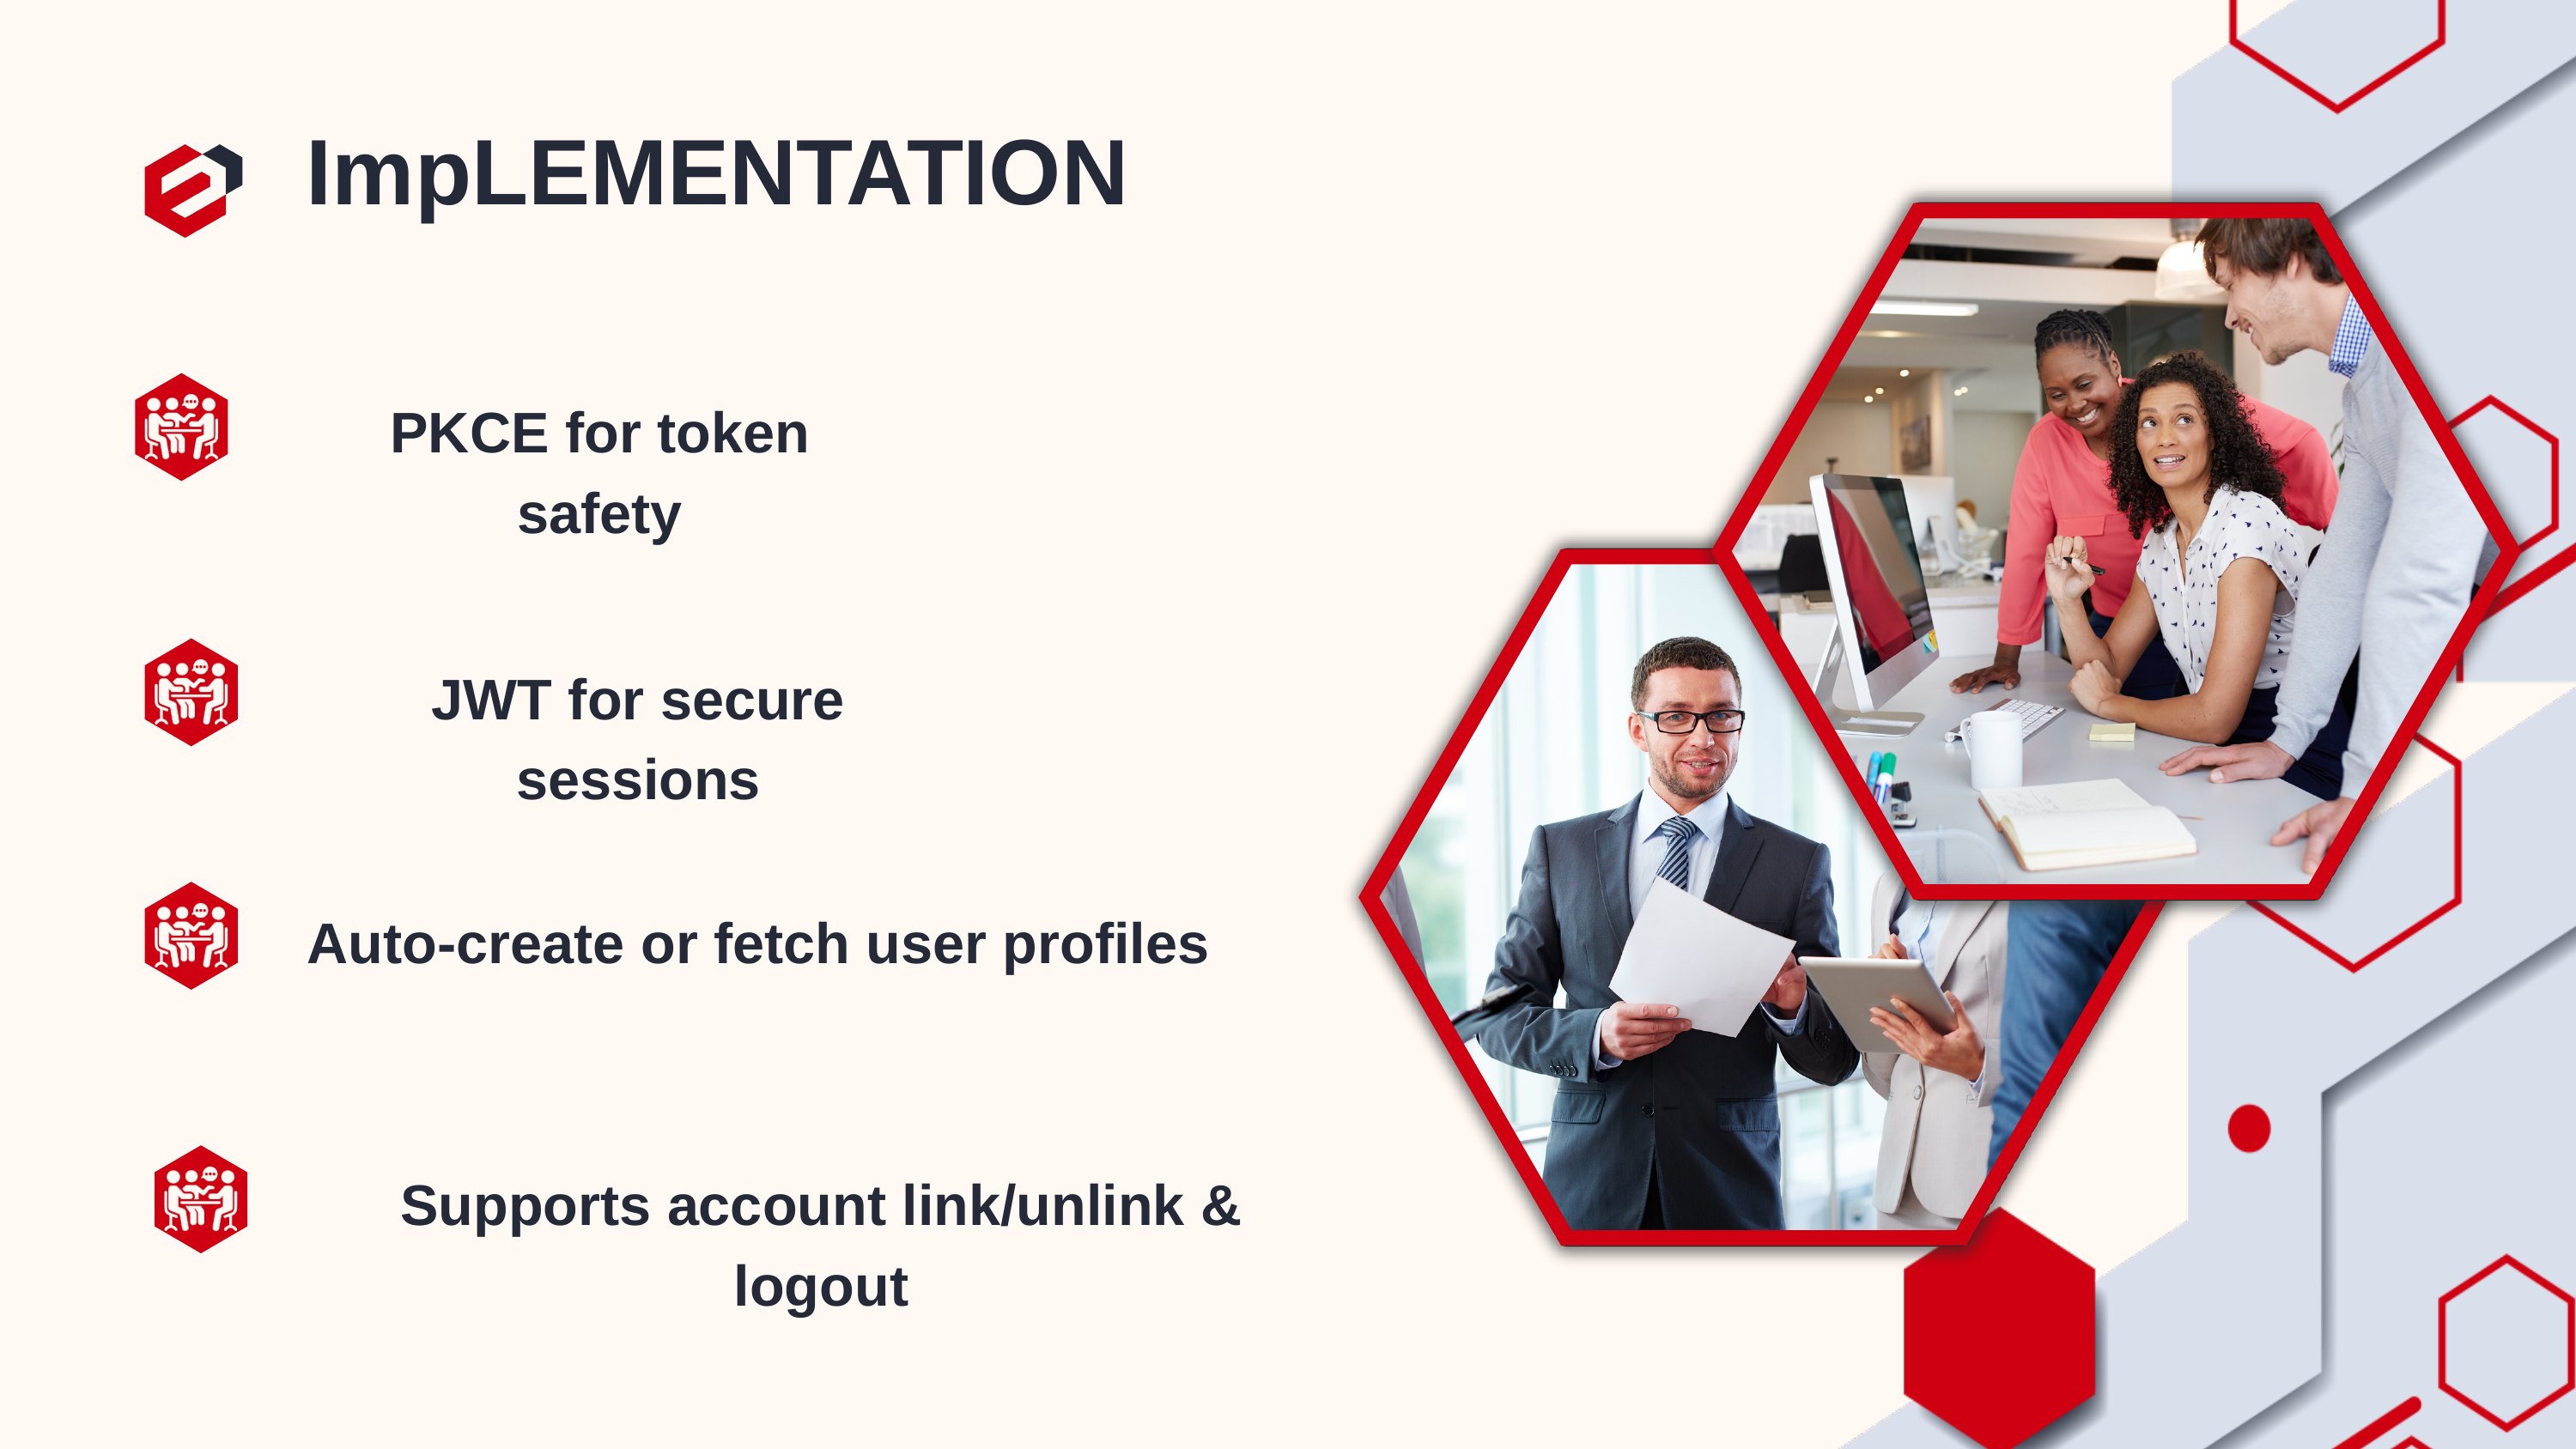

ImpLEMENTATION

PKCE for token safety

JWT for secure sessions

Auto-create or fetch user profiles

Supports account link/unlink & logout